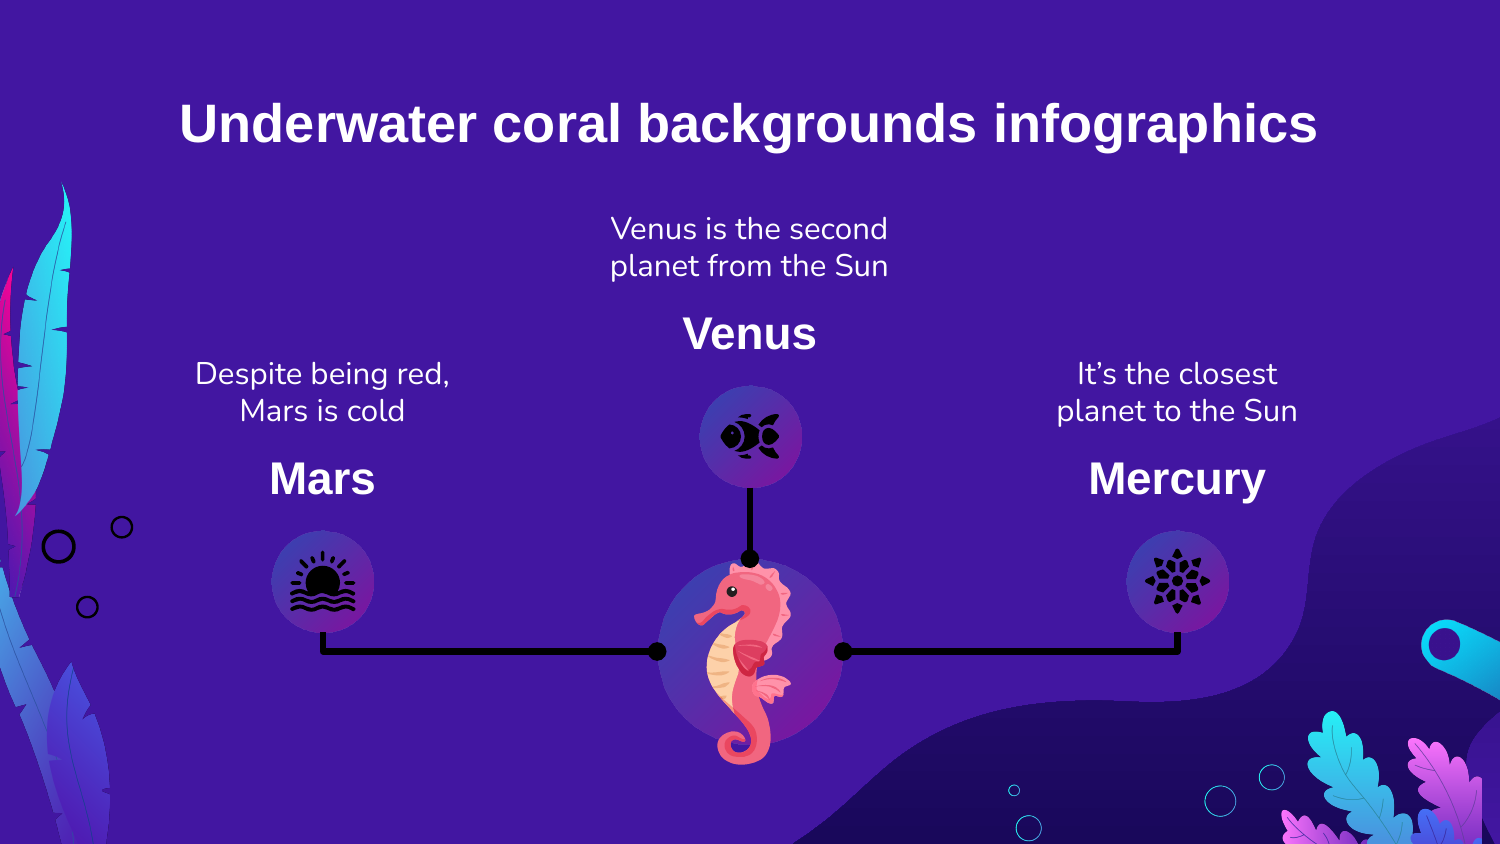

Underwater coral backgrounds infographics
Venus is the second planet from the Sun
Venus

Despite being red, Mars is cold
Mars

It’s the closest planet to the Sun
Mercury